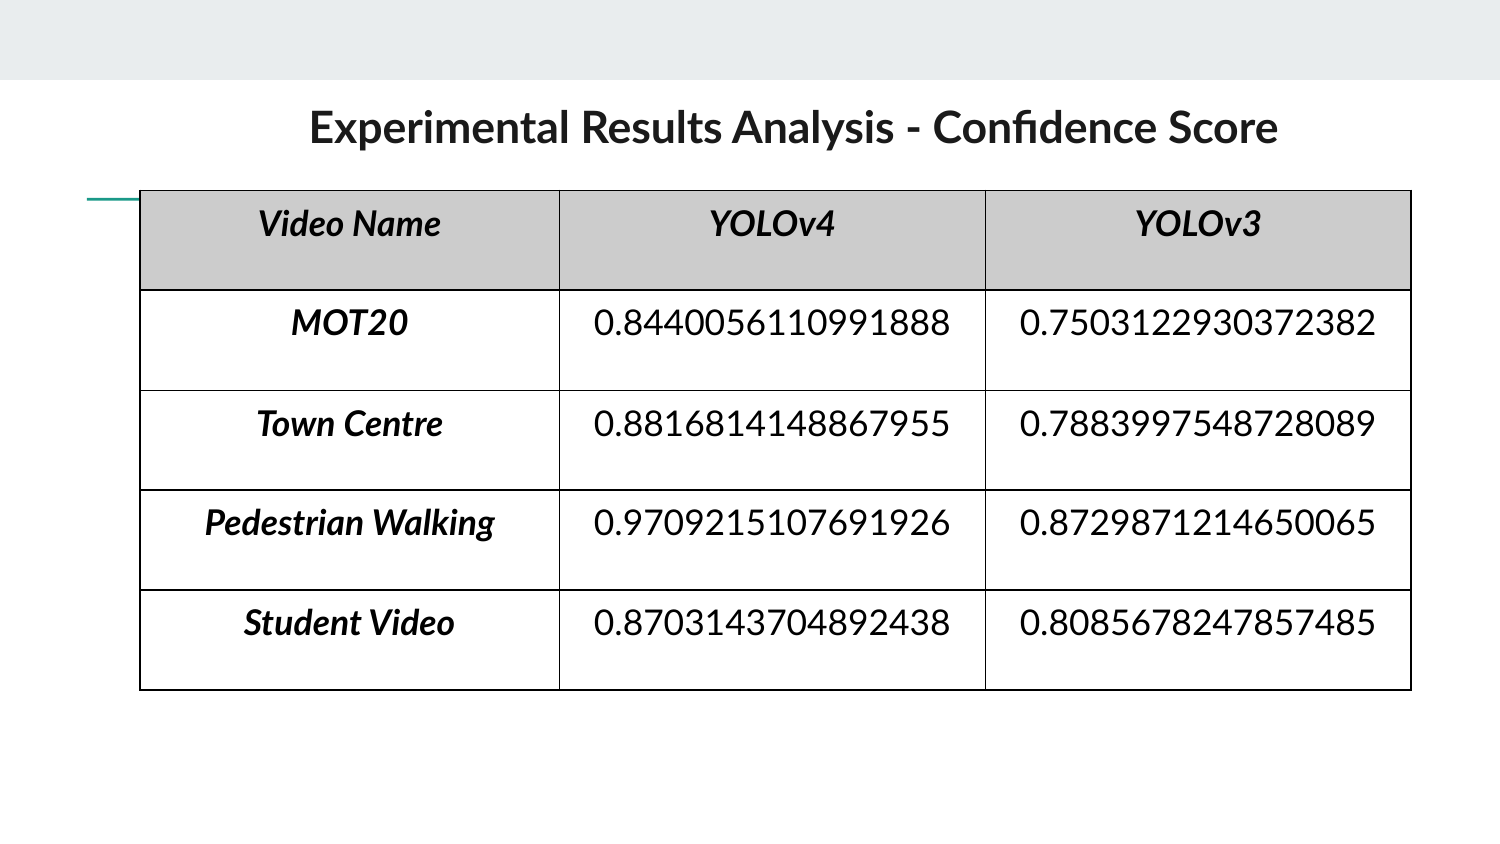

# Experimental Results Analysis - Confidence Score
| Video Name | YOLOv4 | YOLOv3 |
| --- | --- | --- |
| MOT20 | 0.8440056110991888 | 0.7503122930372382 |
| Town Centre | 0.8816814148867955 | 0.7883997548728089 |
| Pedestrian Walking | 0.9709215107691926 | 0.8729871214650065 |
| Student Video | 0.8703143704892438 | 0.8085678247857485 |